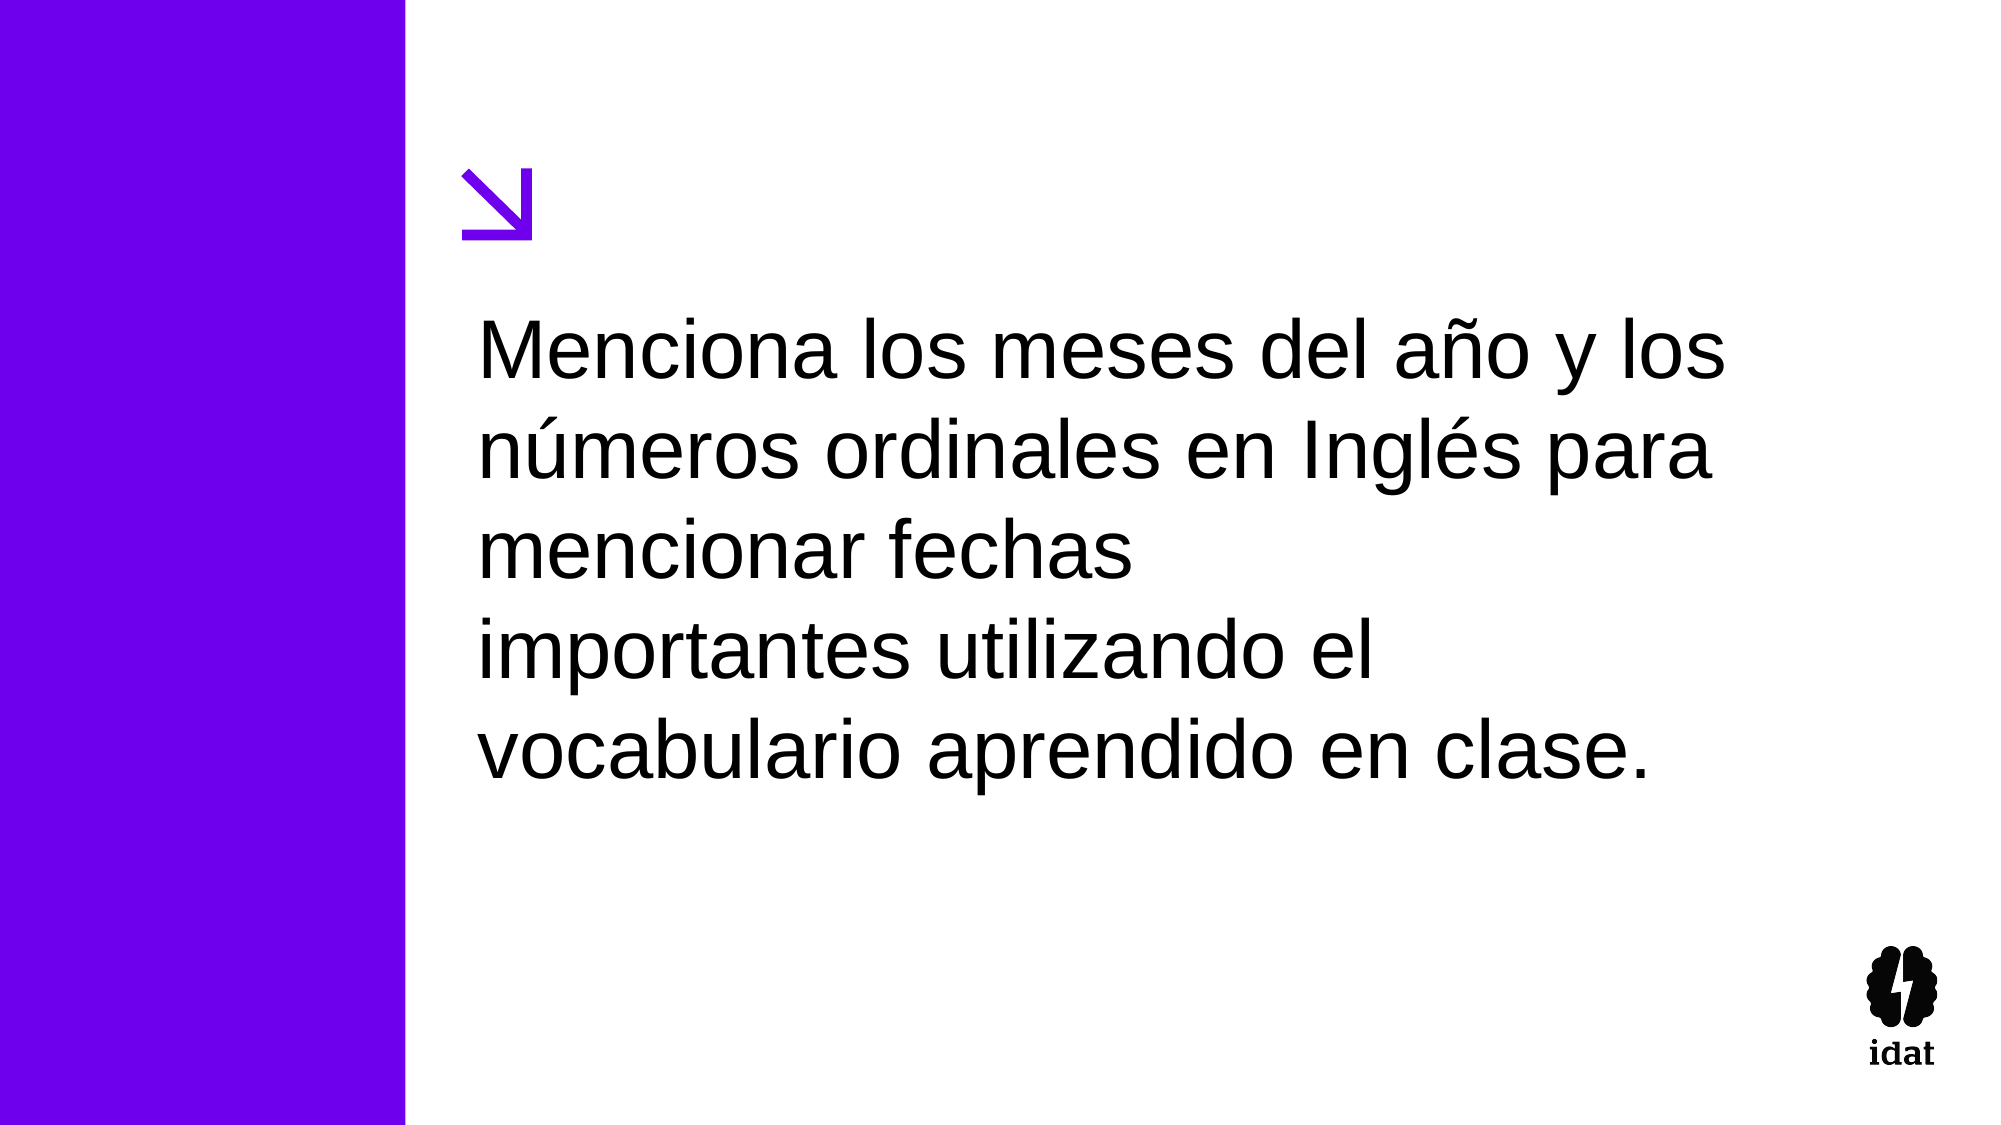

Menciona los meses del año y los números ordinales en Inglés para mencionar fechas importantes utilizando el vocabulario aprendido en clase.